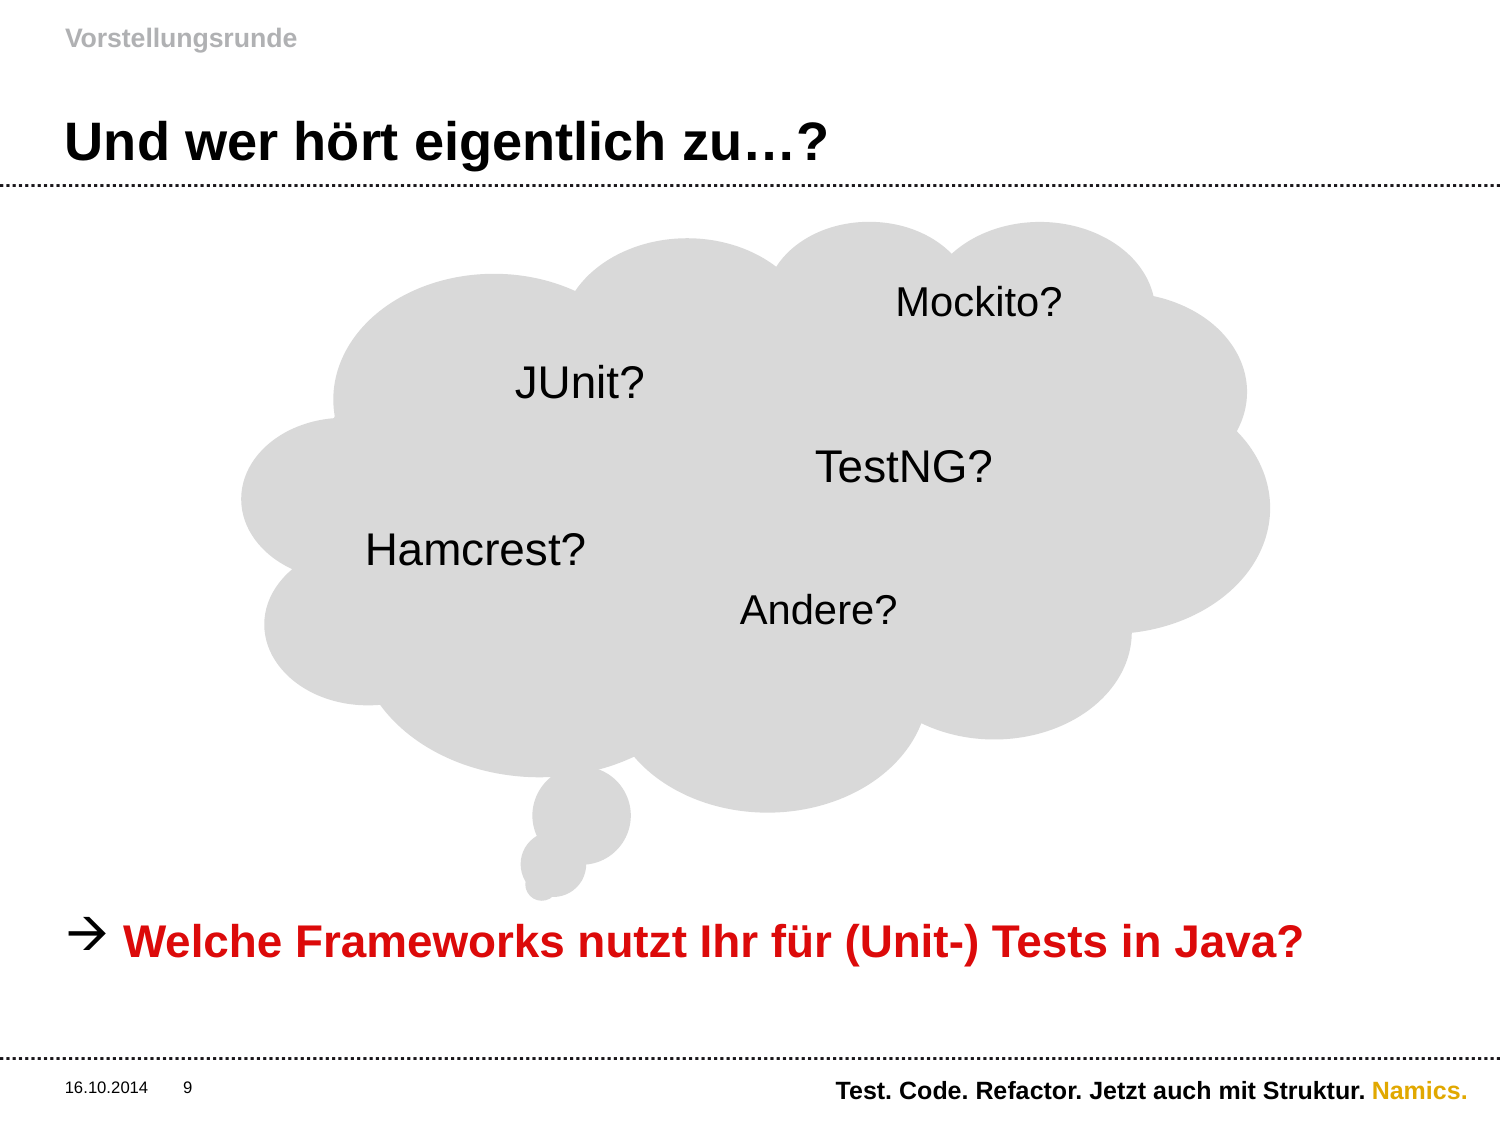

Vorstellungsrunde
# Und wer hört eigentlich zu…?

		       Mockito?
			JUnit?
					TestNG?
		Hamcrest?
		Andere?

Welche Frameworks nutzt Ihr für (Unit-) Tests in Java?

Test. Code. Refactor. Jetzt auch mit Struktur.
16.10.2014
9